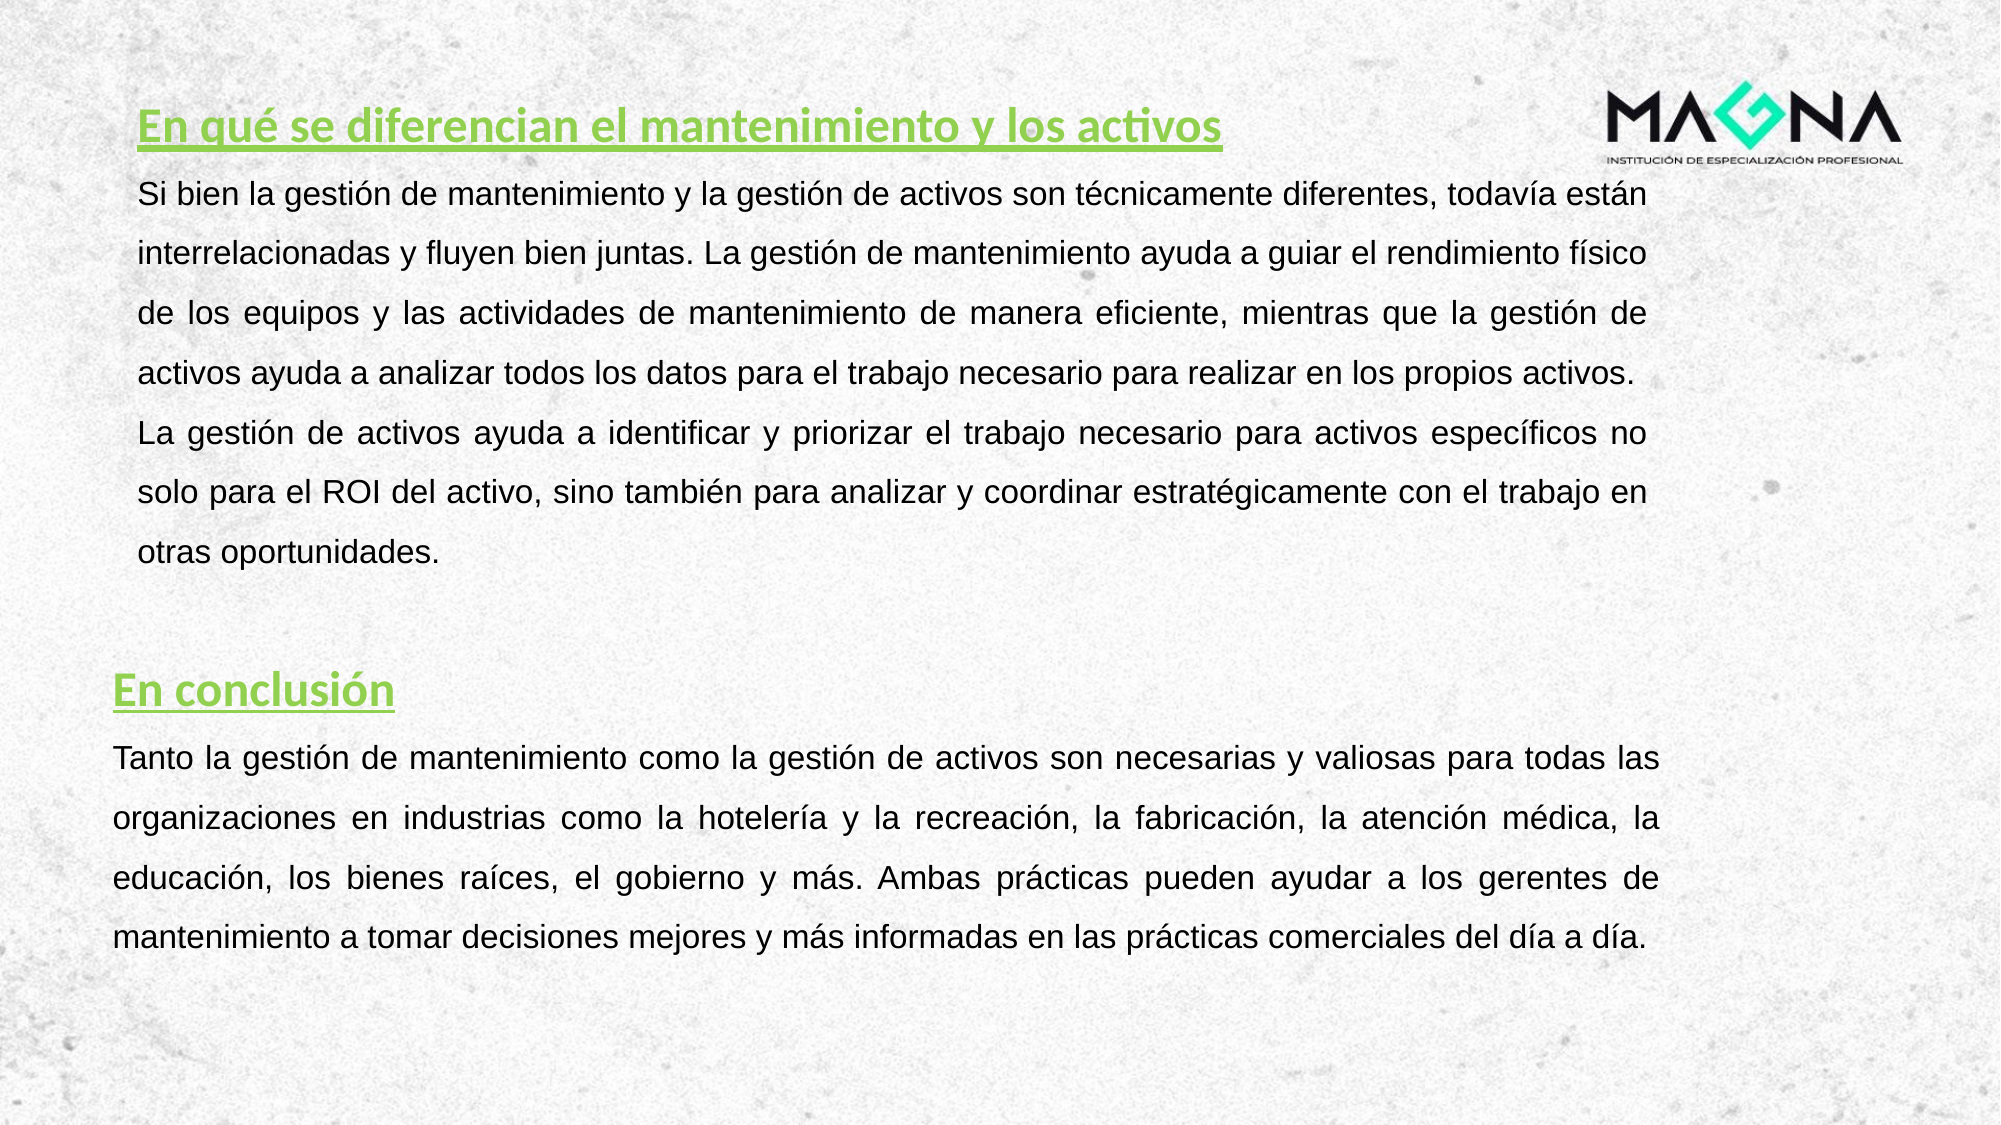

En qué se diferencian el mantenimiento y los activos
Si bien la gestión de mantenimiento y la gestión de activos son técnicamente diferentes, todavía están interrelacionadas y fluyen bien juntas. La gestión de mantenimiento ayuda a guiar el rendimiento físico de los equipos y las actividades de mantenimiento de manera eficiente, mientras que la gestión de activos ayuda a analizar todos los datos para el trabajo necesario para realizar en los propios activos.
La gestión de activos ayuda a identificar y priorizar el trabajo necesario para activos específicos no solo para el ROI del activo, sino también para analizar y coordinar estratégicamente con el trabajo en otras oportunidades.

En conclusión
Tanto la gestión de mantenimiento como la gestión de activos son necesarias y valiosas para todas las organizaciones en industrias como la hotelería y la recreación, la fabricación, la atención médica, la educación, los bienes raíces, el gobierno y más. Ambas prácticas pueden ayudar a los gerentes de mantenimiento a tomar decisiones mejores y más informadas en las prácticas comerciales del día a día.